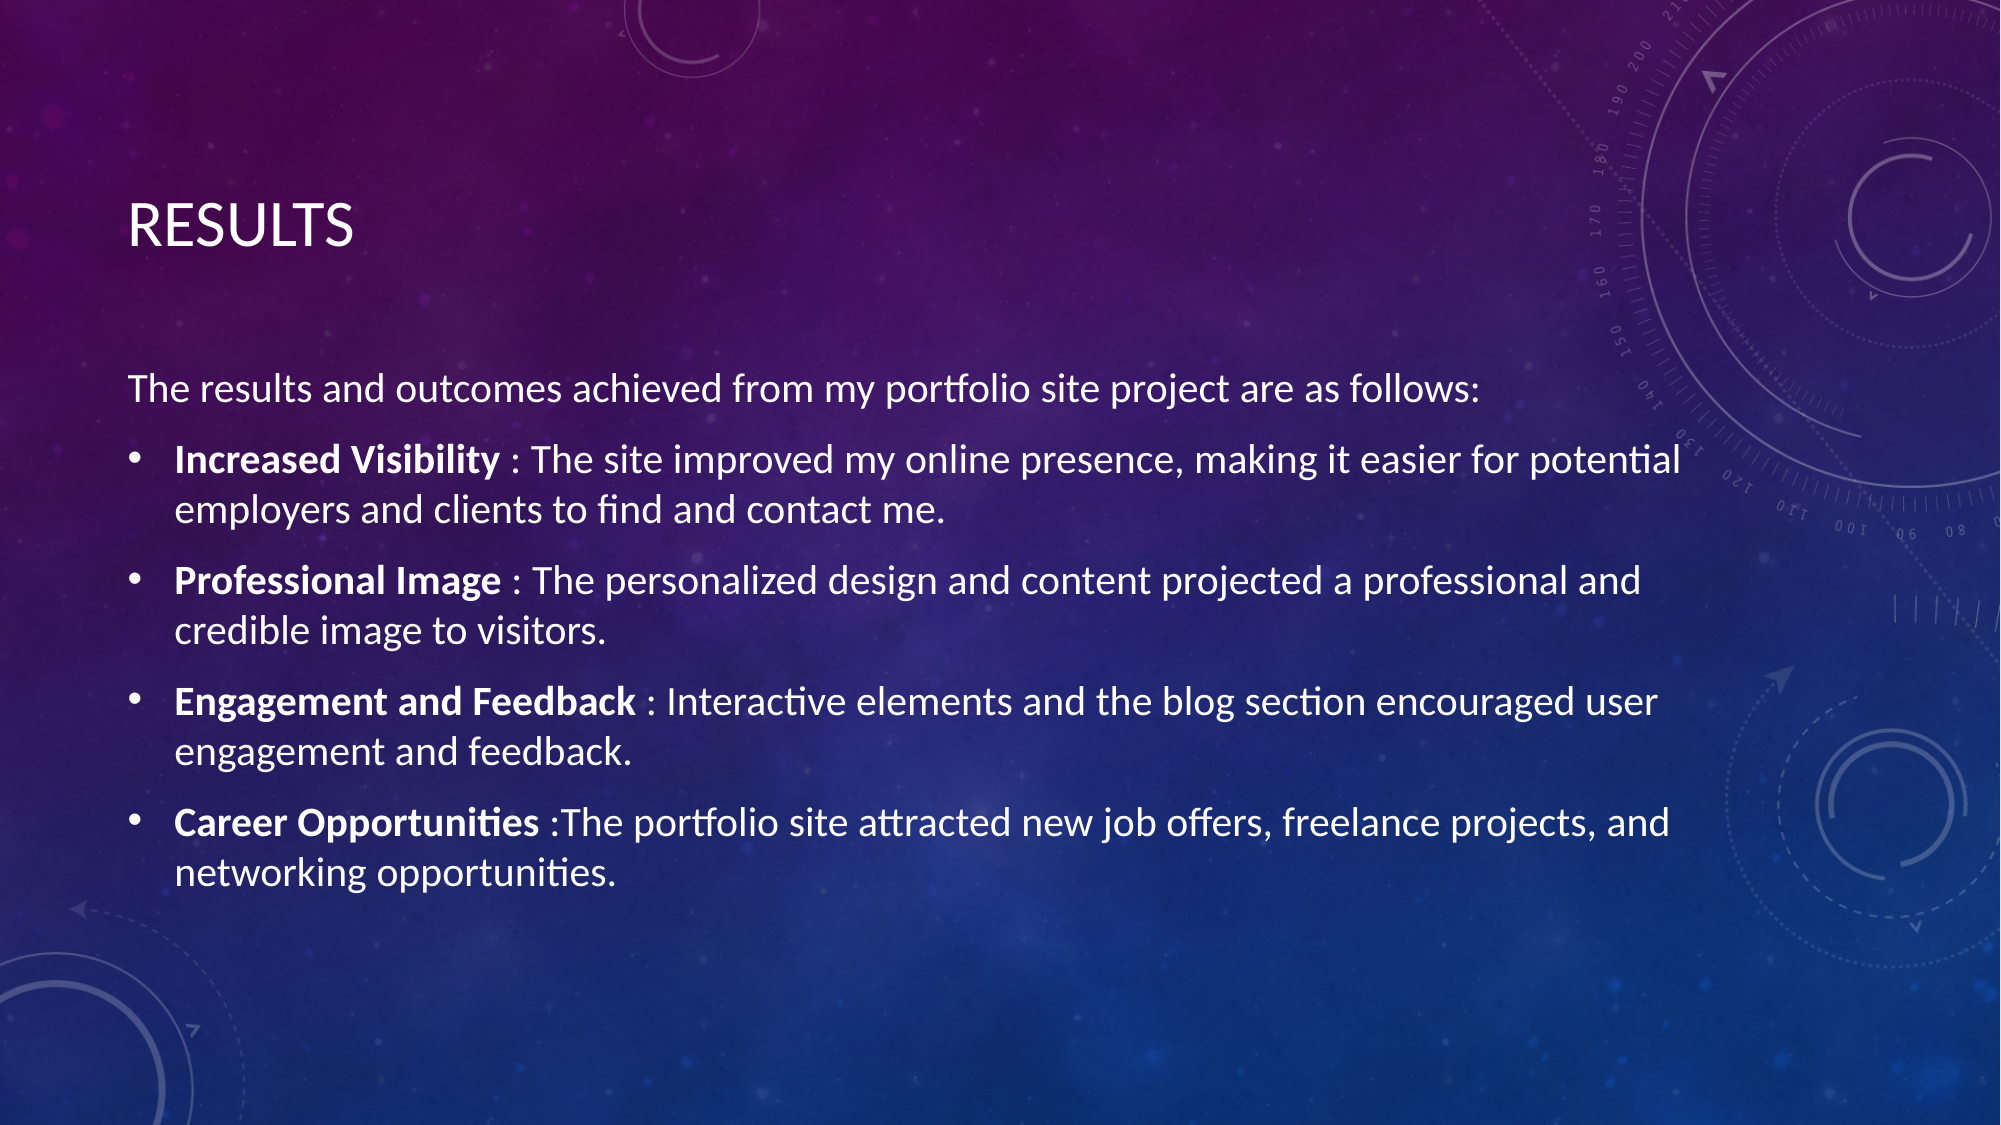

# Results
The results and outcomes achieved from my portfolio site project are as follows:
Increased Visibility : The site improved my online presence, making it easier for potential employers and clients to find and contact me.
Professional Image : The personalized design and content projected a professional and credible image to visitors.
Engagement and Feedback : Interactive elements and the blog section encouraged user engagement and feedback.
Career Opportunities :The portfolio site attracted new job offers, freelance projects, and networking opportunities.